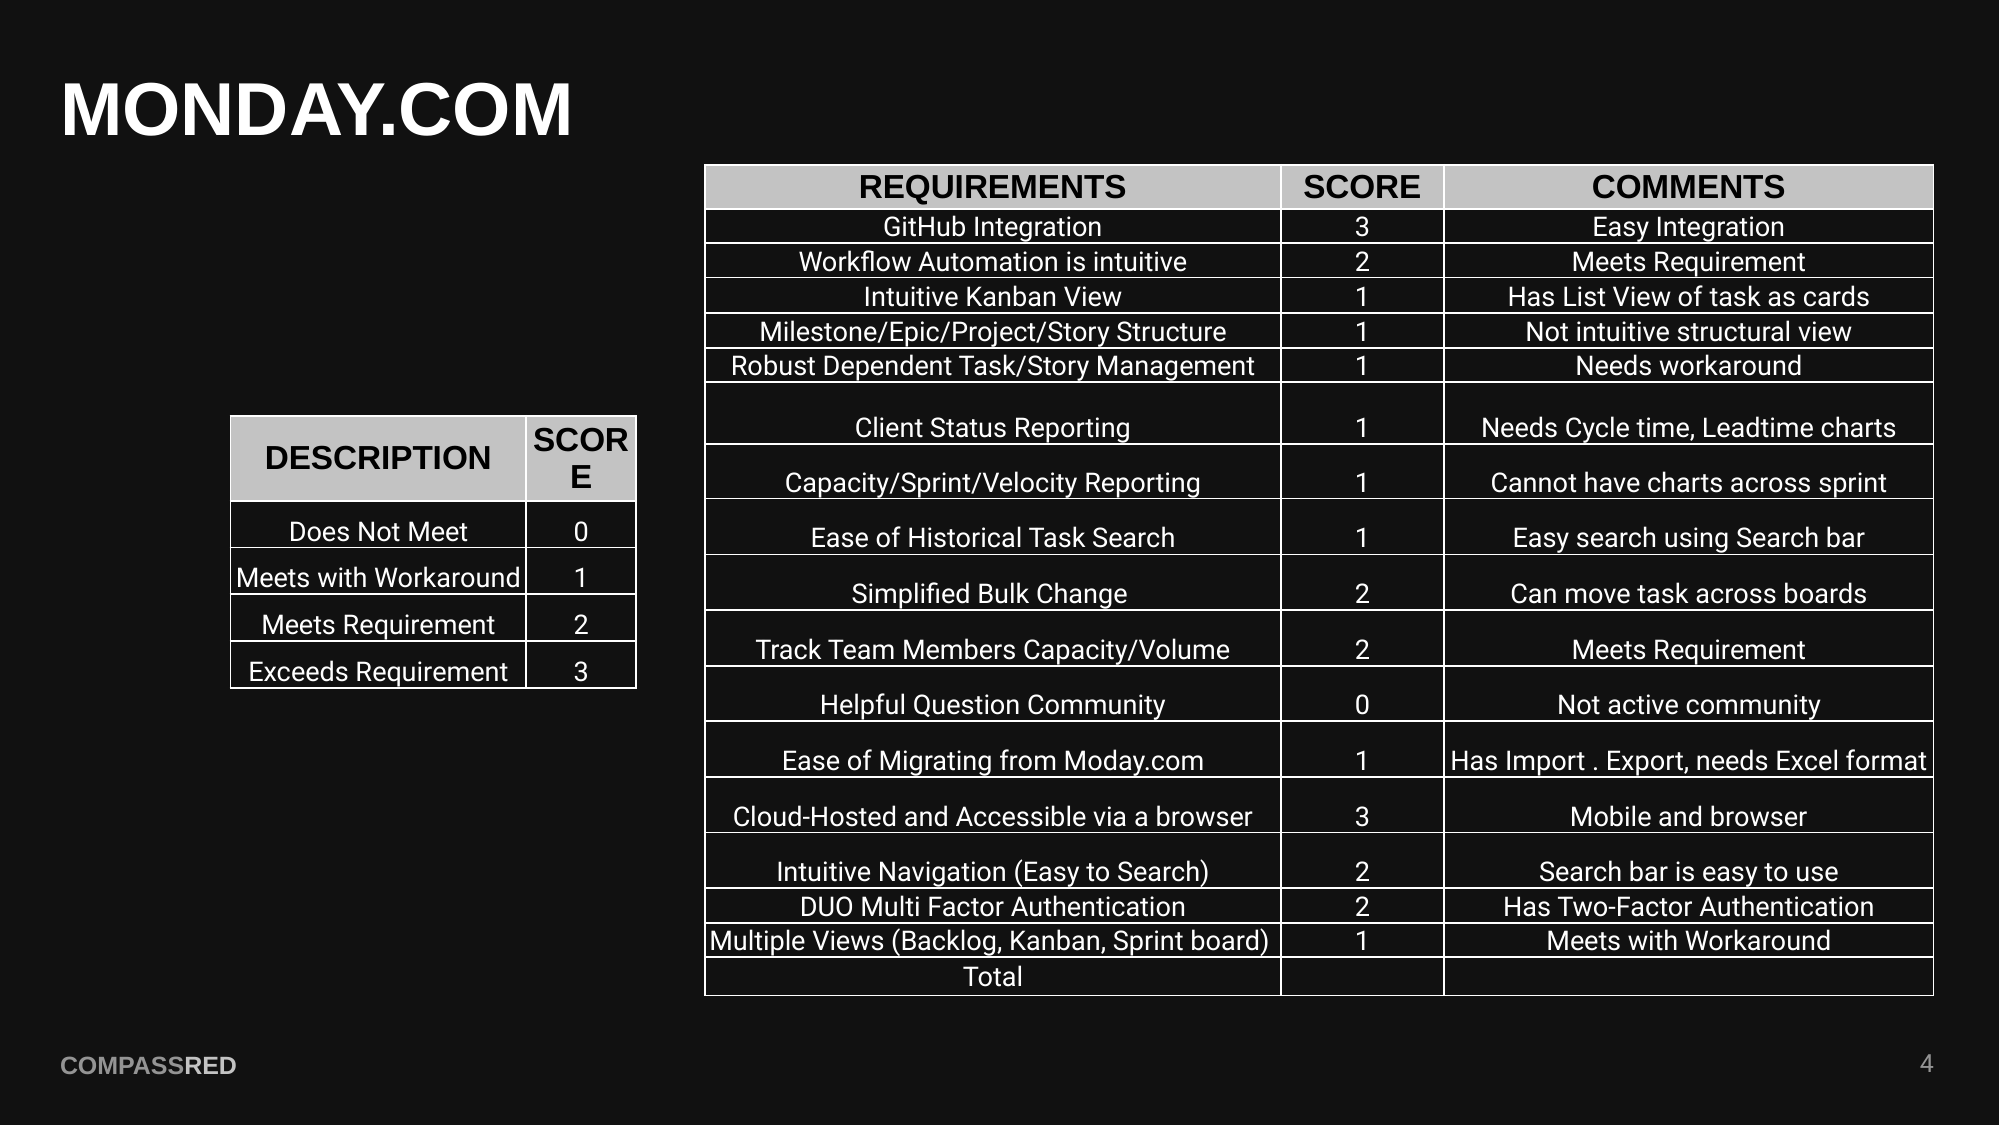

# MONDAY.COM
| REQUIREMENTS | SCORE | COMMENTS |
| --- | --- | --- |
| GitHub Integration | 3 | Easy Integration |
| Workflow Automation is intuitive | 2 | Meets Requirement |
| Intuitive Kanban View | 1 | Has List View of task as cards |
| Milestone/Epic/Project/Story Structure | 1 | Not intuitive structural view |
| Robust Dependent Task/Story Management | 1 | Needs workaround |
| Client Status Reporting | 1 | Needs Cycle time, Leadtime charts |
| Capacity/Sprint/Velocity Reporting | 1 | Cannot have charts across sprint |
| Ease of Historical Task Search | 1 | Easy search using Search bar |
| Simplified Bulk Change | 2 | Can move task across boards |
| Track Team Members Capacity/Volume | 2 | Meets Requirement |
| Helpful Question Community | 0 | Not active community |
| Ease of Migrating from Moday.com | 1 | Has Import . Export, needs Excel format |
| Cloud-Hosted and Accessible via a browser | 3 | Mobile and browser |
| Intuitive Navigation (Easy to Search) | 2 | Search bar is easy to use |
| DUO Multi Factor Authentication | 2 | Has Two-Factor Authentication |
| Multiple Views (Backlog, Kanban, Sprint board) | 1 | Meets with Workaround |
| Total |  |  |
| DESCRIPTION | SCORE |
| --- | --- |
| Does Not Meet | 0 |
| Meets with Workaround | 1 |
| Meets Requirement | 2 |
| Exceeds Requirement | 3 |
4